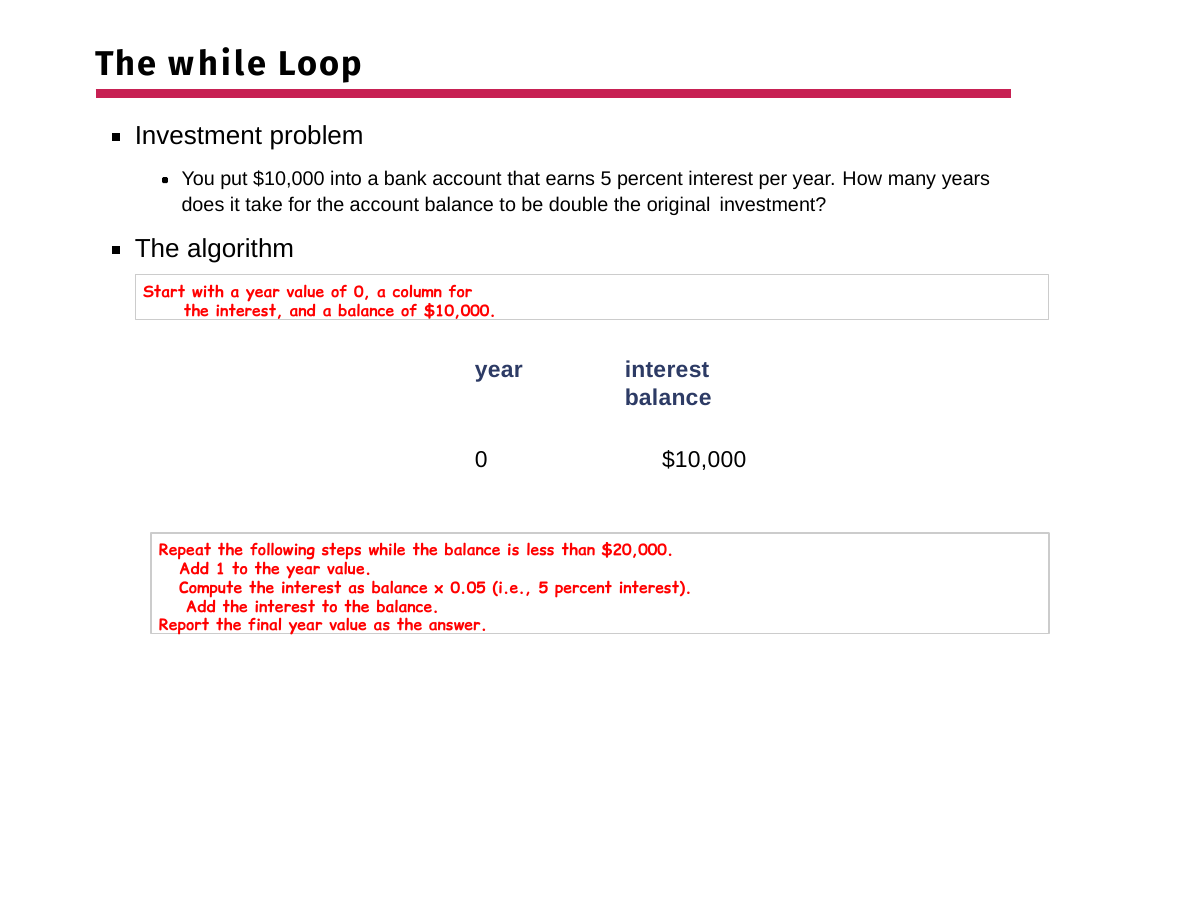

# The while Loop
Investment problem
You put $10,000 into a bank account that earns 5 percent interest per year. How many years  does it take for the account balance to be double the original investment?
The algorithm

Start with a year value of 0, a column for  the interest, and a balance of $10,000.
year	interest	balance

0	$10,000
Repeat the following steps while the balance is less than $20,000.
Add 1 to the year value.
Compute the interest as balance x 0.05 (i.e., 5 percent interest).  Add the interest to the balance.
Report the final year value as the answer.